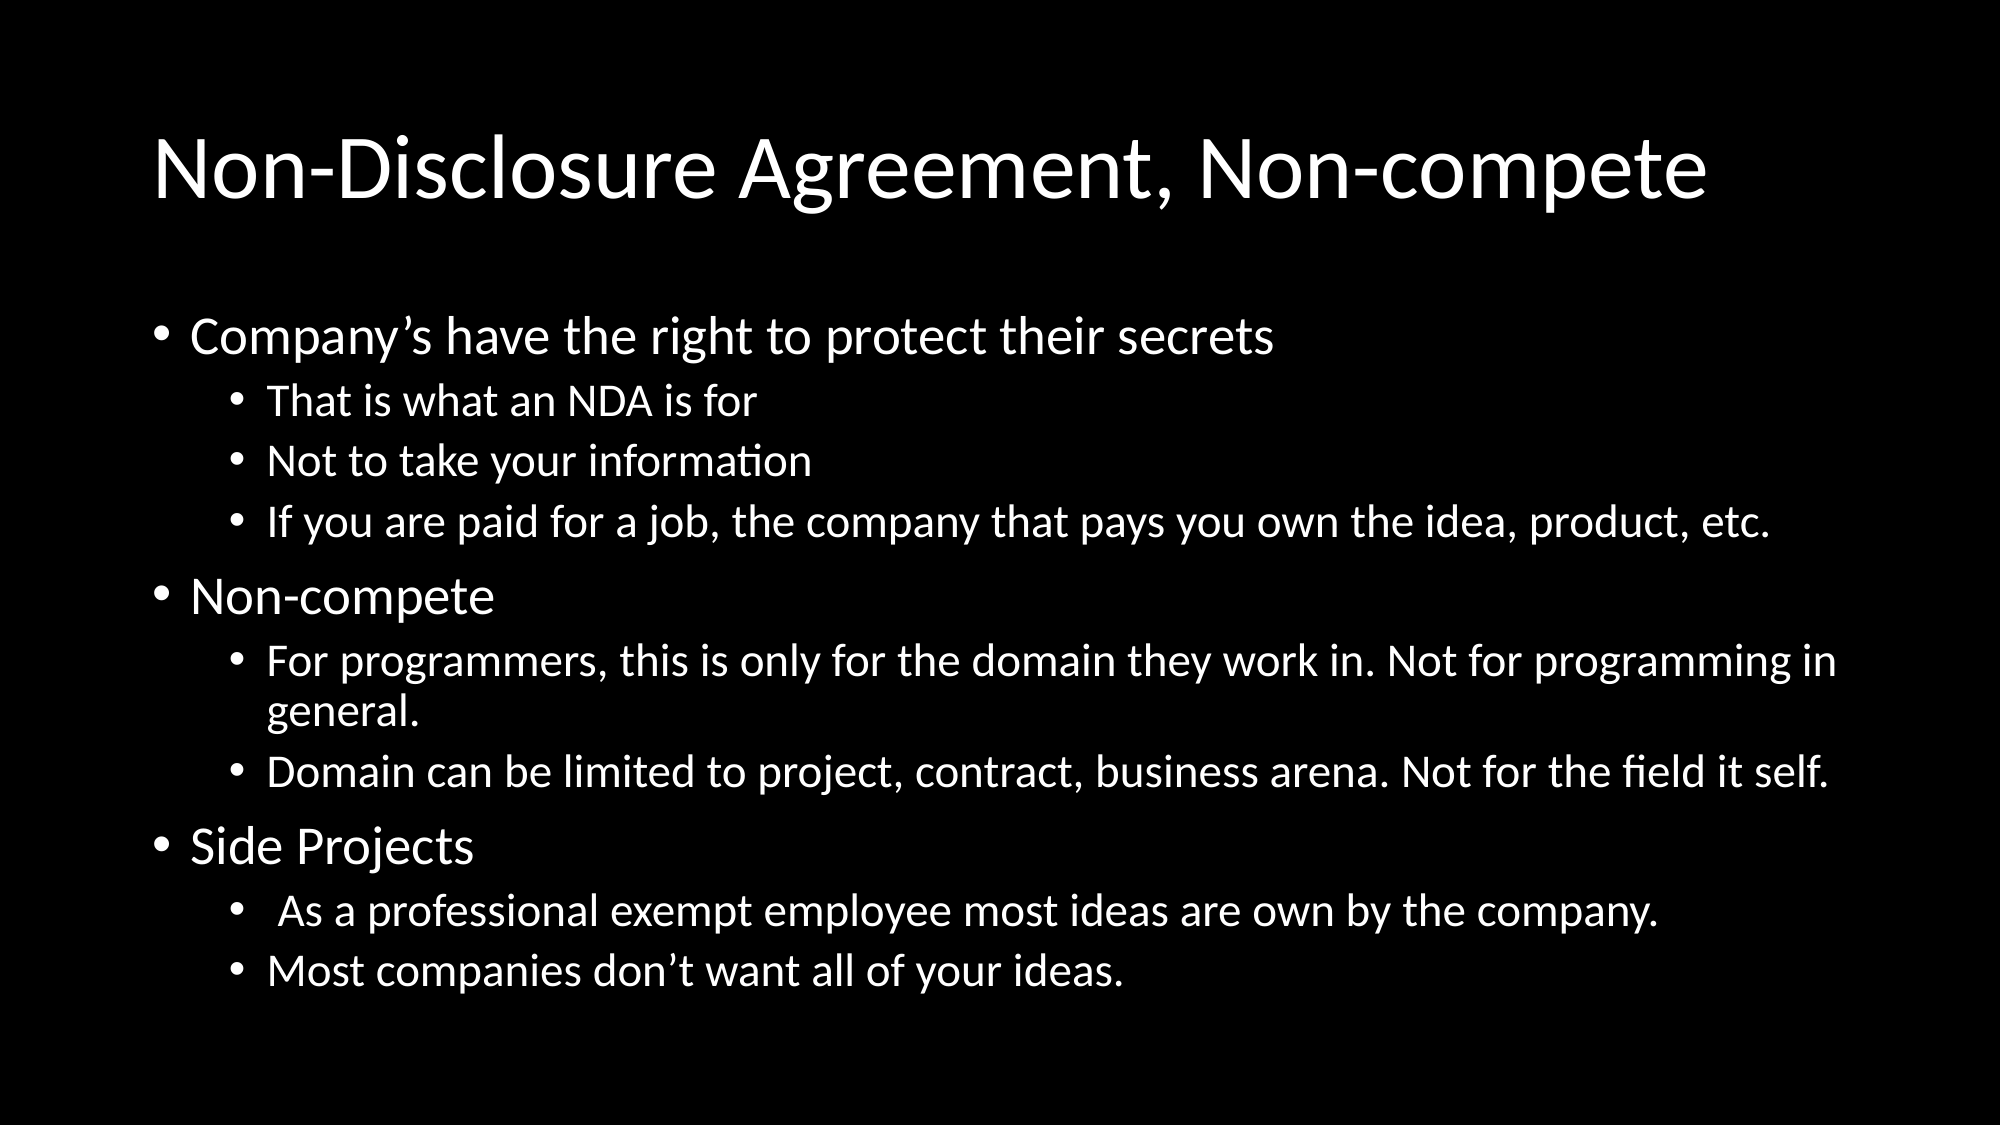

# Non-Disclosure Agreement, Non-compete
Company’s have the right to protect their secrets
That is what an NDA is for
Not to take your information
If you are paid for a job, the company that pays you own the idea, product, etc.
Non-compete
For programmers, this is only for the domain they work in. Not for programming in general.
Domain can be limited to project, contract, business arena. Not for the field it self.
Side Projects
 As a professional exempt employee most ideas are own by the company.
Most companies don’t want all of your ideas.